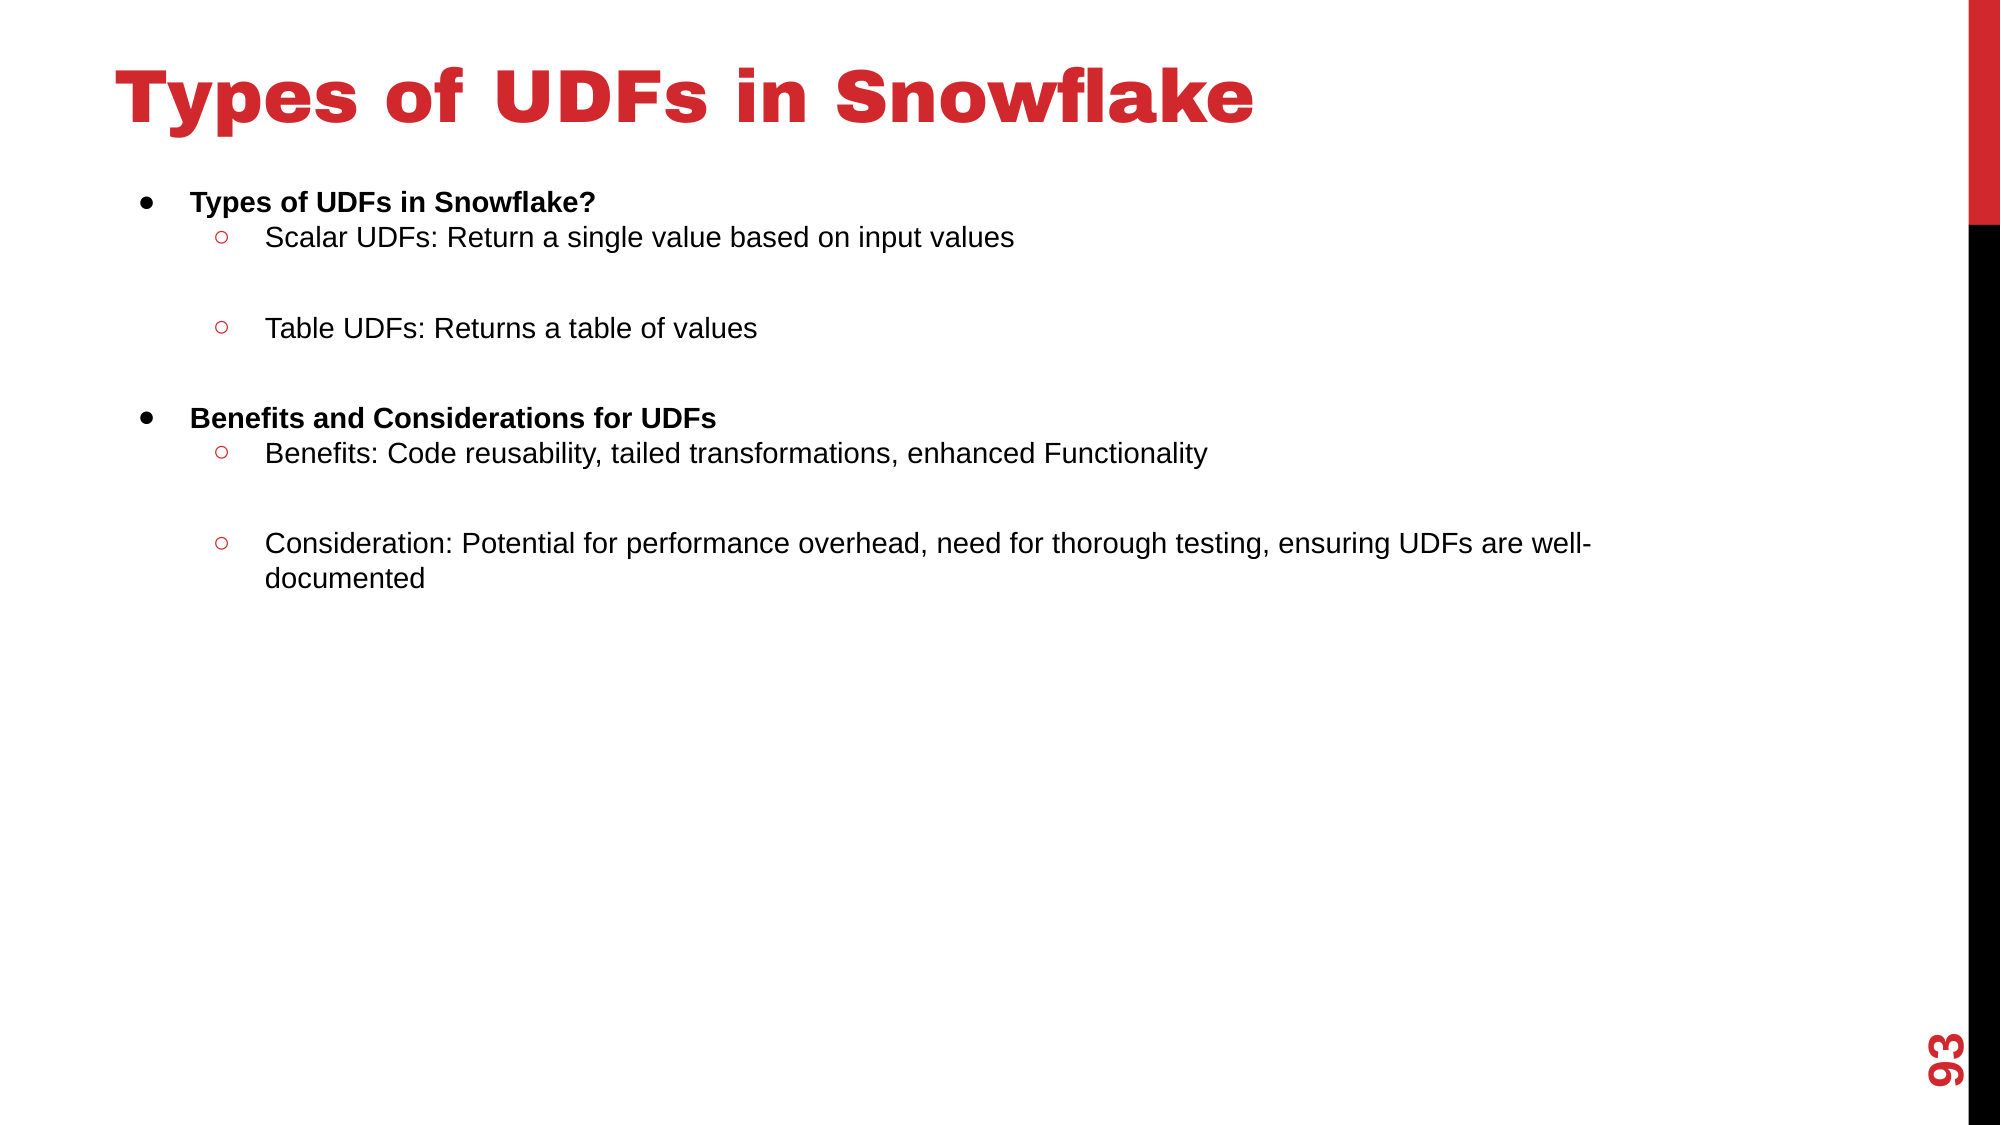

# Types of UDFs in Snowflake
Types of UDFs in Snowflake?
Scalar UDFs: Return a single value based on input values

Table UDFs: Returns a table of values

Benefits and Considerations for UDFs
Benefits: Code reusability, tailed transformations, enhanced Functionality

Consideration: Potential for performance overhead, need for thorough testing, ensuring UDFs are well-documented

93